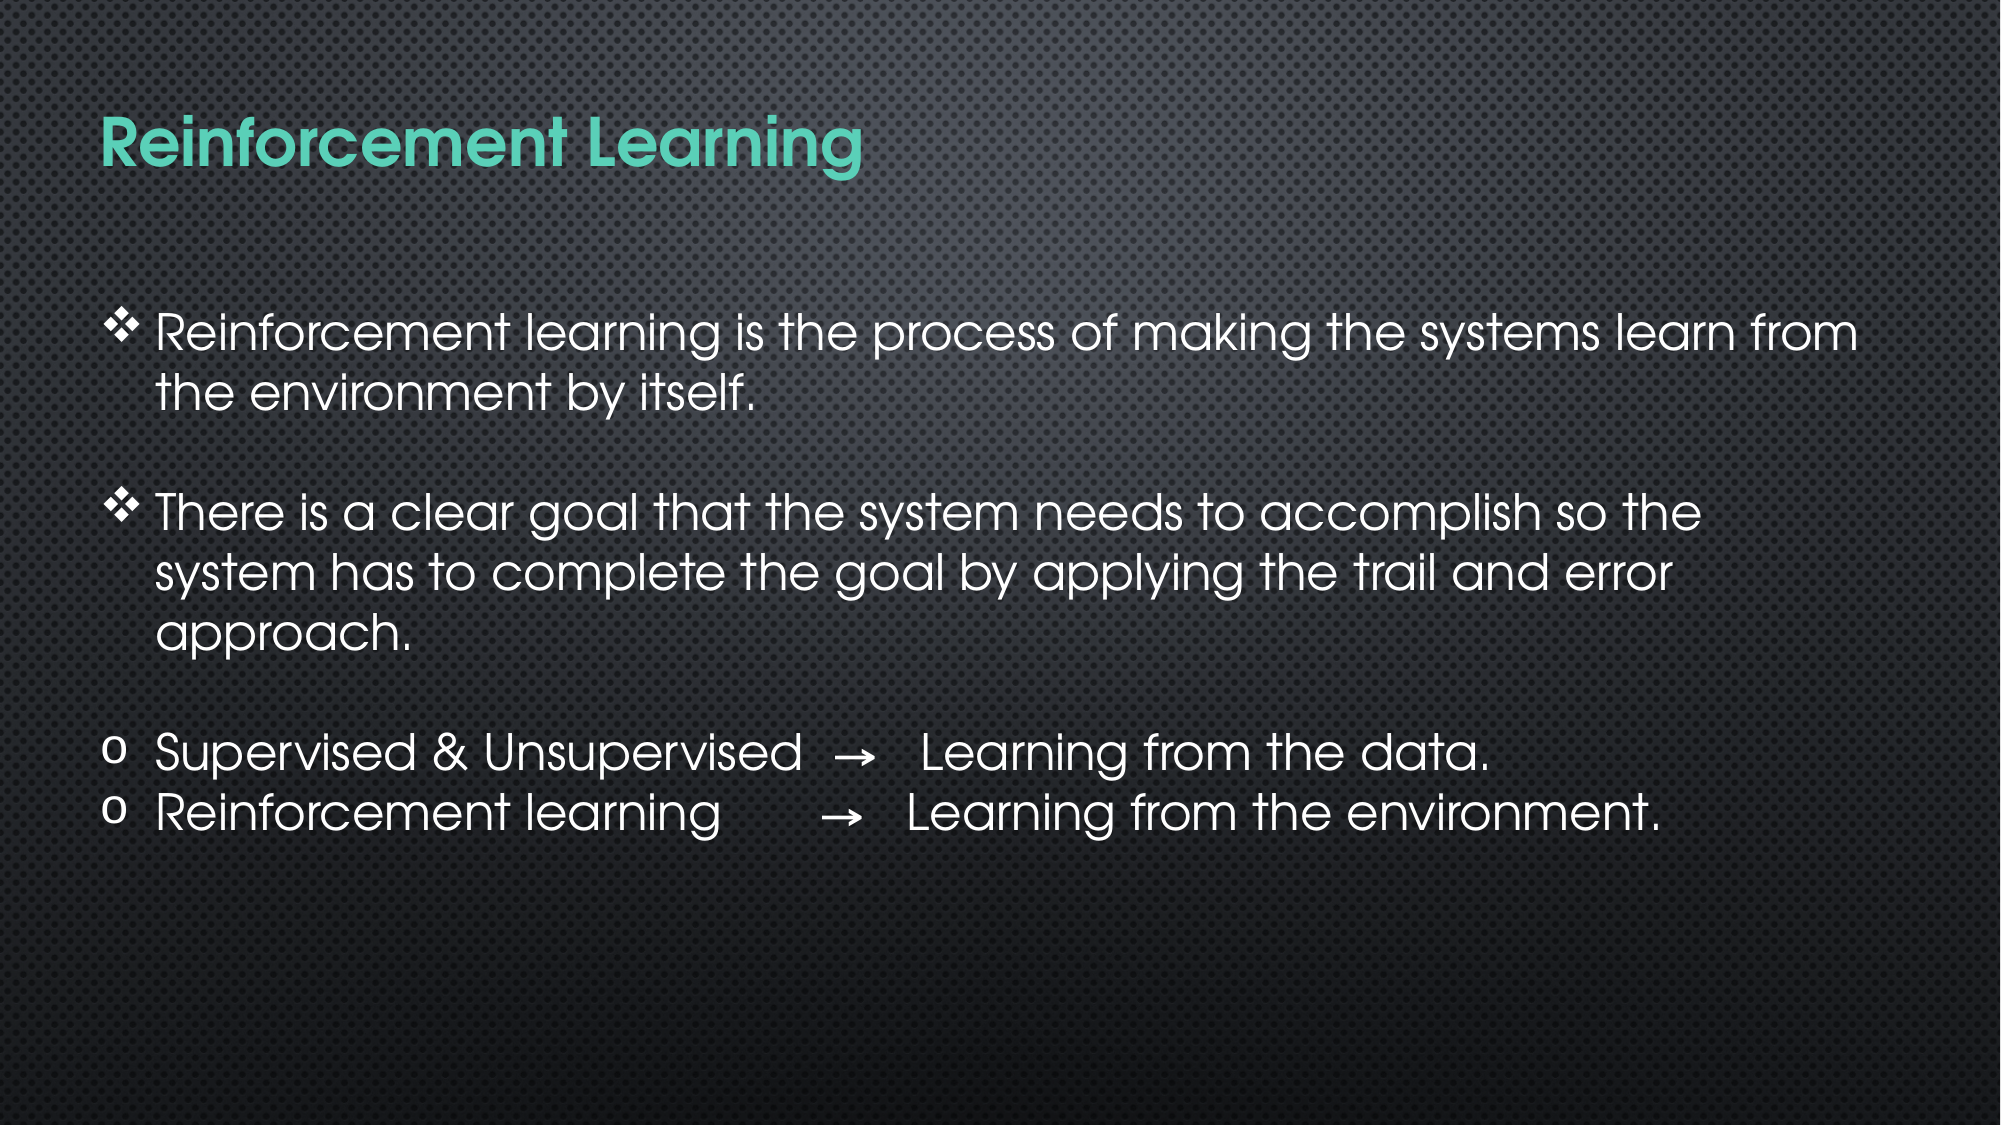

Reinforcement Learning

Reinforcement learning is the process of making the systems learn from the environment by itself.

There is a clear goal that the system needs to accomplish so the system has to complete the goal by applying the trail and error approach.

Supervised & Unsupervised  →   Learning from the data.
Reinforcement learning       →   Learning from the environment.